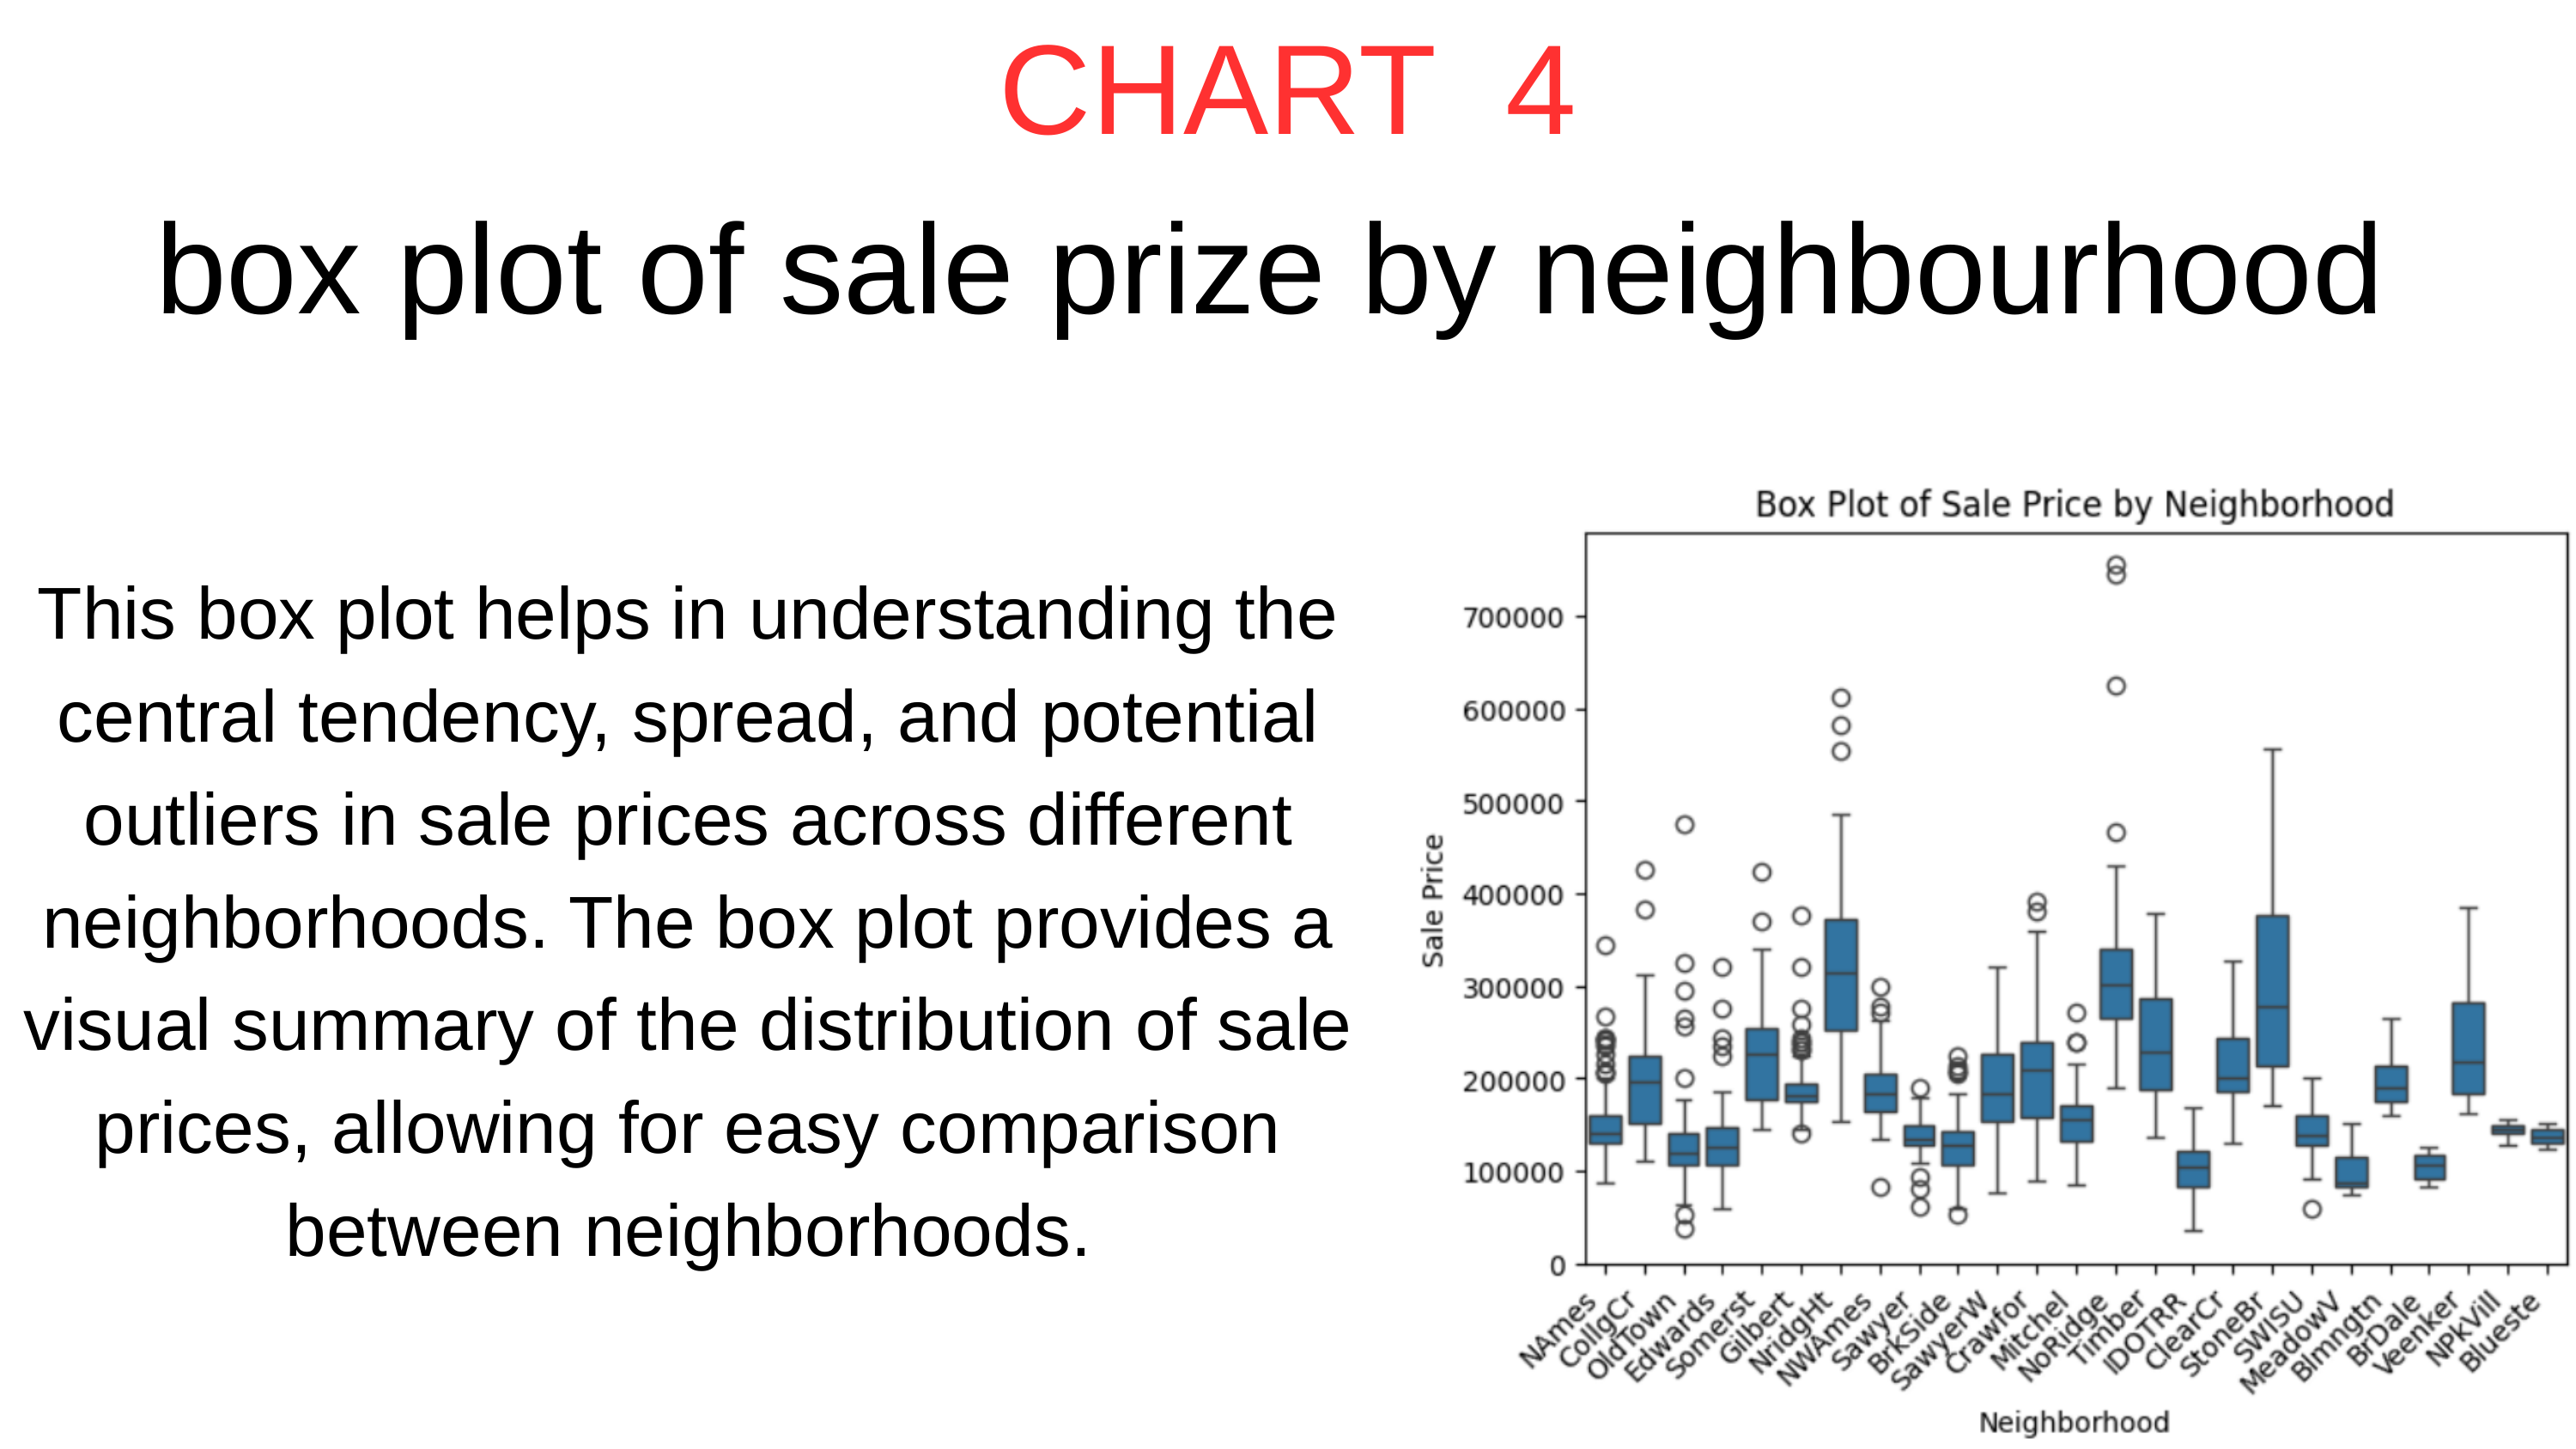

CHART  4
box plot of sale prize by neighbourhood

This box plot helps in understanding the central tendency, spread, and potential outliers in sale prices across different neighborhoods. The box plot provides a visual summary of the distribution of sale prices, allowing for easy comparison between neighborhoods.